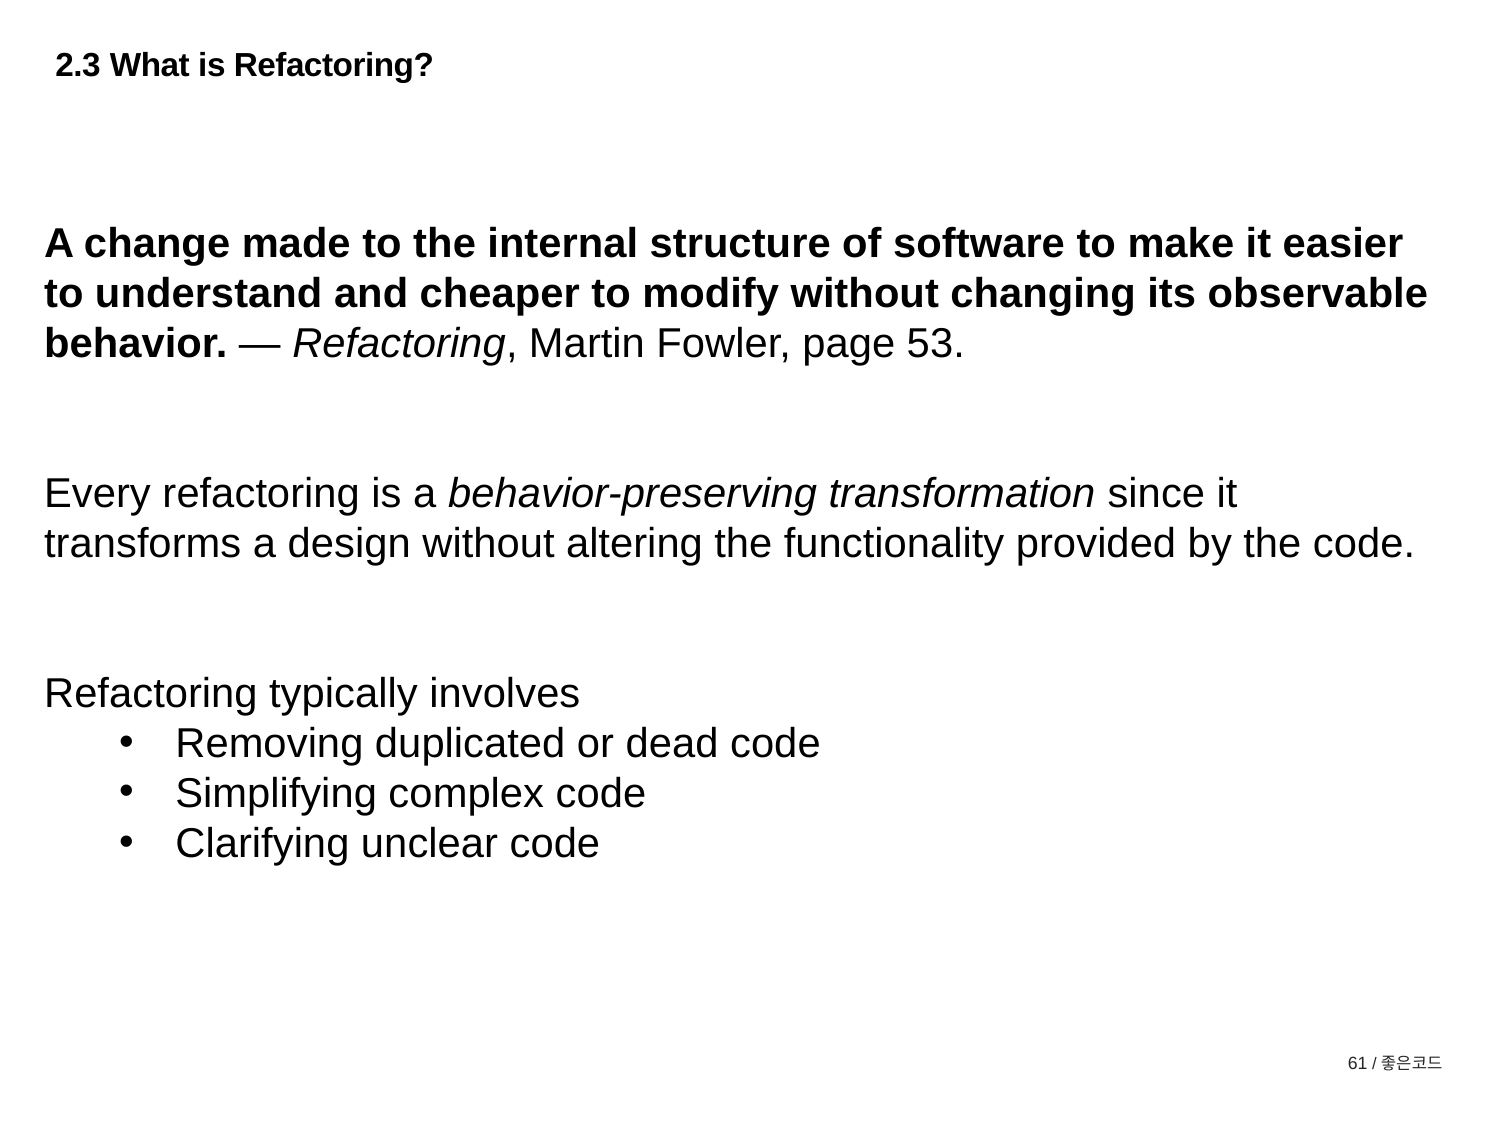

2.3 What is Refactoring?‏
A change made to the internal structure of software to make it easier
to understand and cheaper to modify without changing its observable behavior. — Refactoring, Martin Fowler, page 53.

Every refactoring is a behavior-preserving transformation since it transforms a design without altering the functionality provided by the code.

Refactoring typically involves
Removing duplicated or dead code
Simplifying complex code
Clarifying unclear code